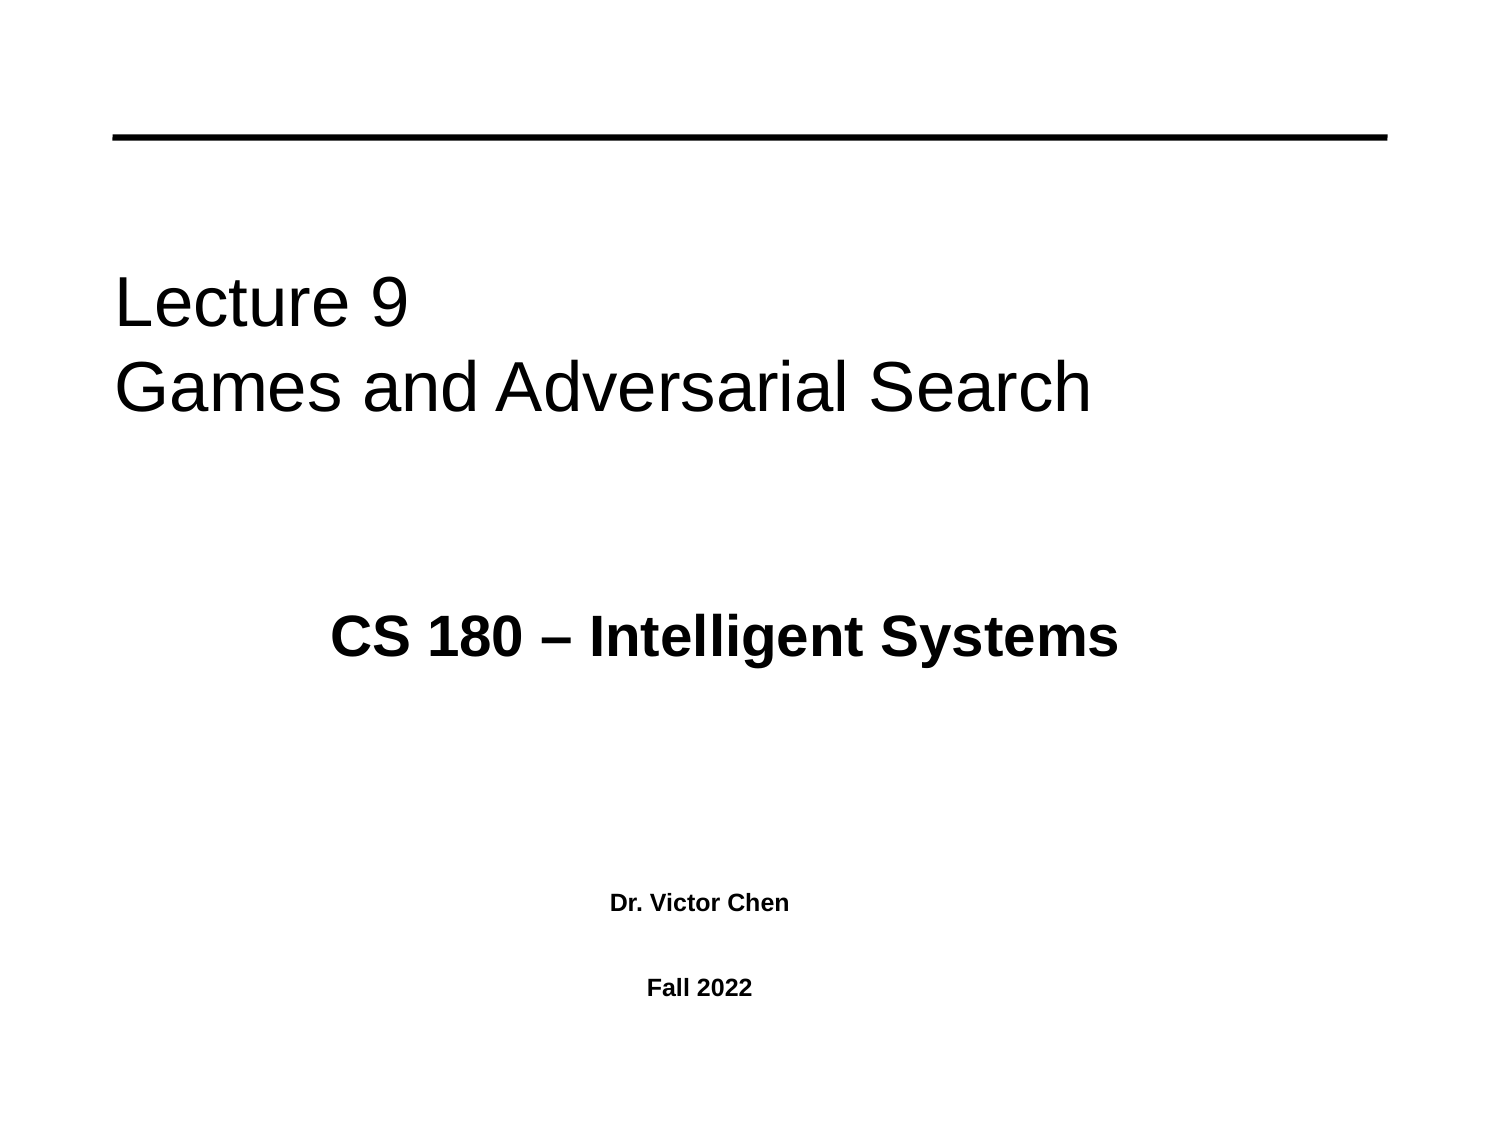

# Lecture 9 Games and Adversarial Search
CS 180 – Intelligent Systems

Dr. Victor Chen

Fall 2022